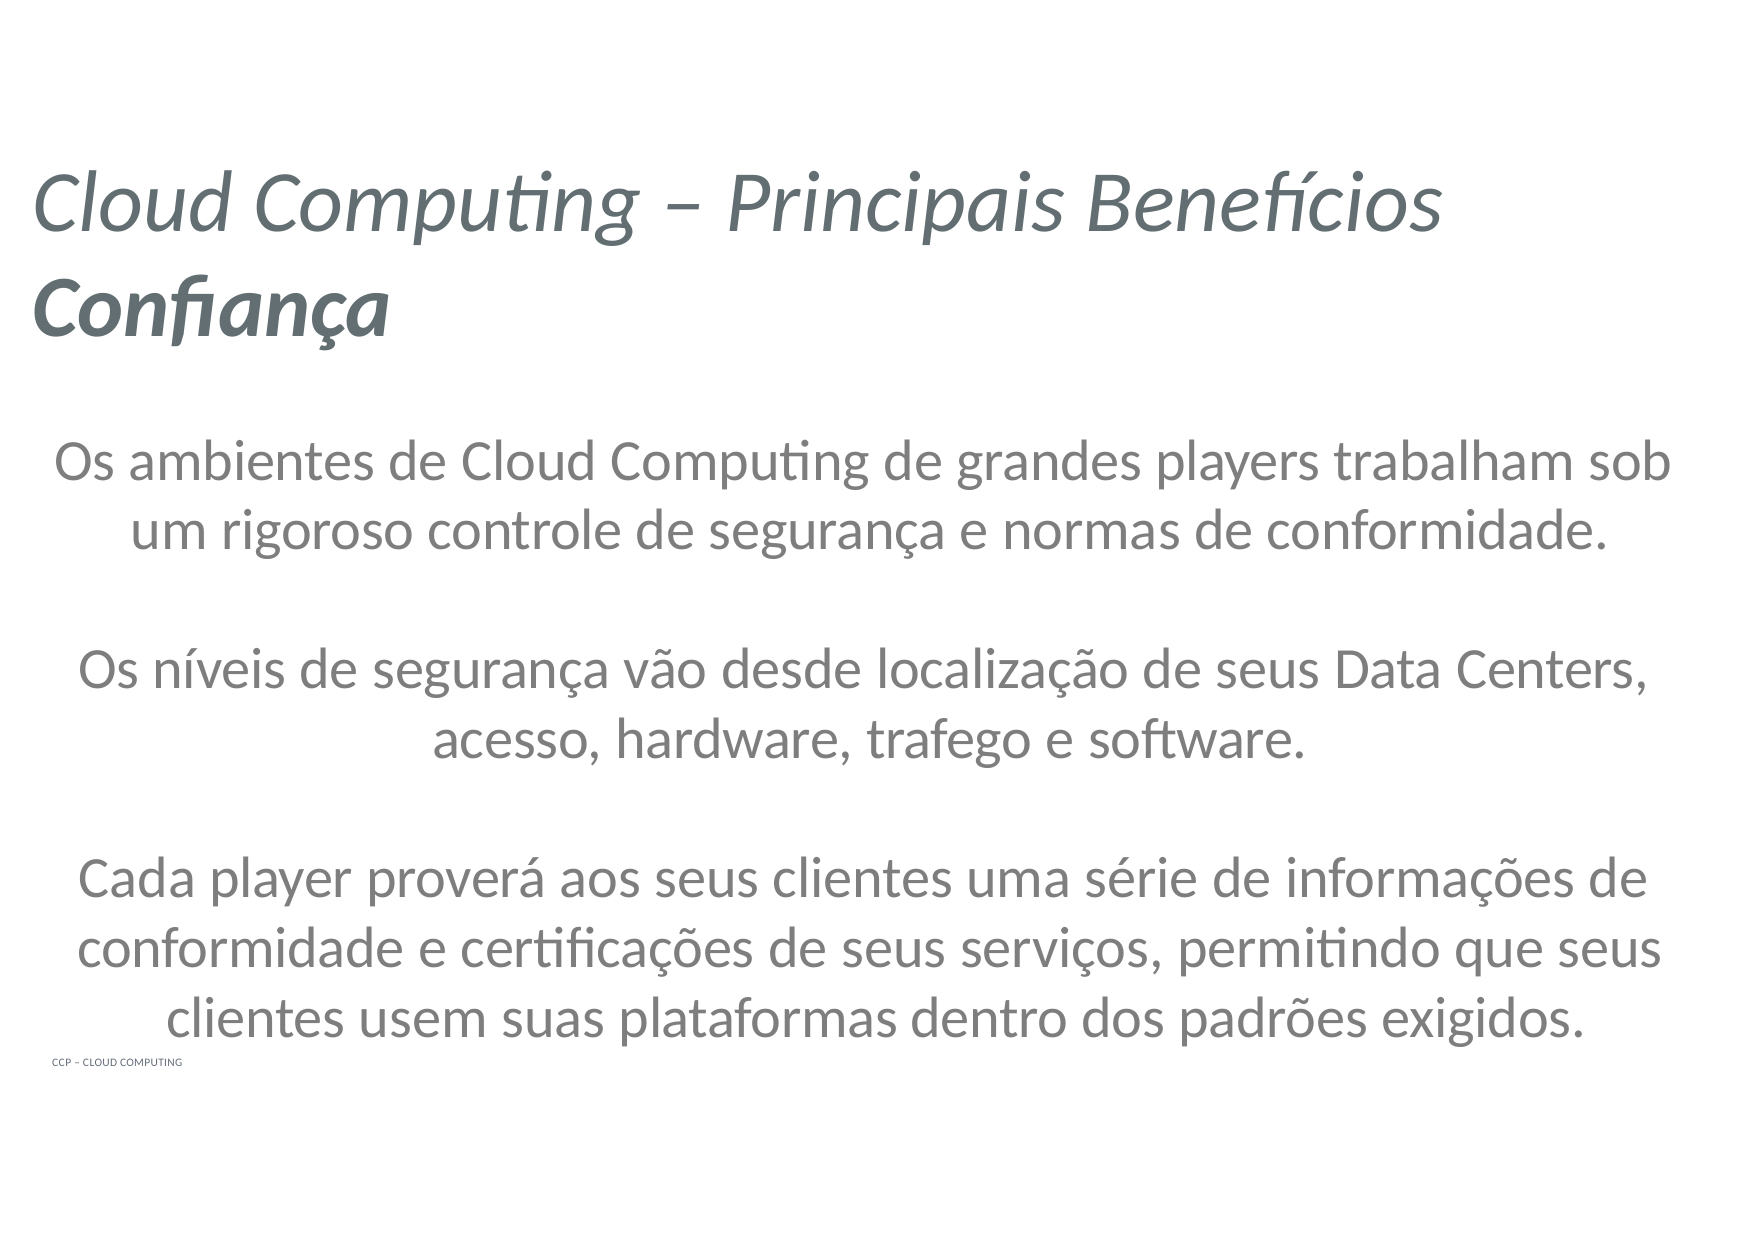

# Cloud Computing – Principais Benefícios
Confiança
Os ambientes de Cloud Computing de grandes players trabalham sob  um rigoroso controle de segurança e normas de conformidade.

Os níveis de segurança vão desde localização de seus Data Centers,  acesso, hardware, trafego e software.

Cada player proverá aos seus clientes uma série de informações de  conformidade e certificações de seus serviços, permitindo que seus  clientes usem suas plataformas dentro dos padrões exigidos.
CCP – CLOUD COMPUTING